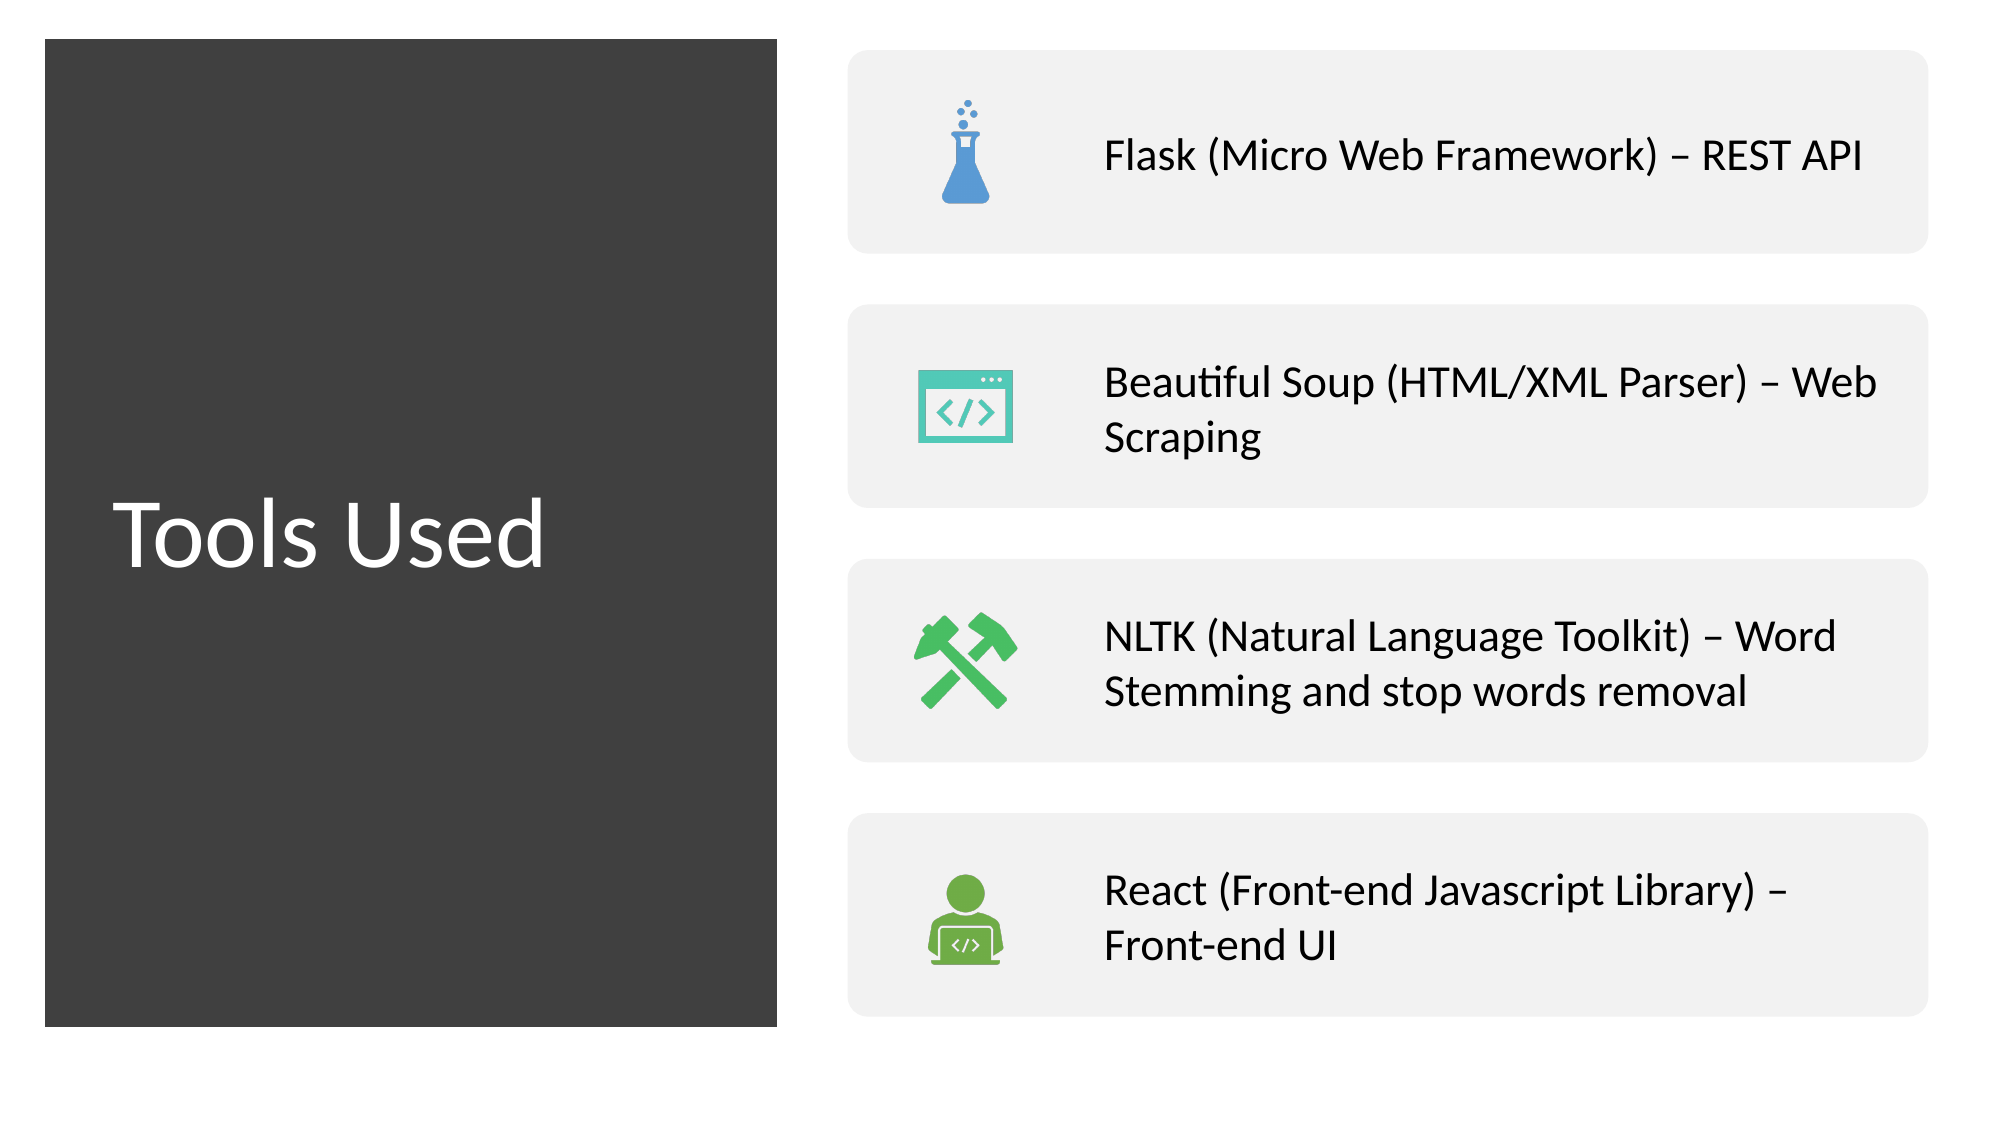

Flask (Micro Web Framework) – REST API
Beautiful Soup (HTML/XML Parser) – Web Scraping
NLTK (Natural Language Toolkit) – Word Stemming and stop words removal
React (Front-end Javascript Library) – Front-end UI
# Tools Used